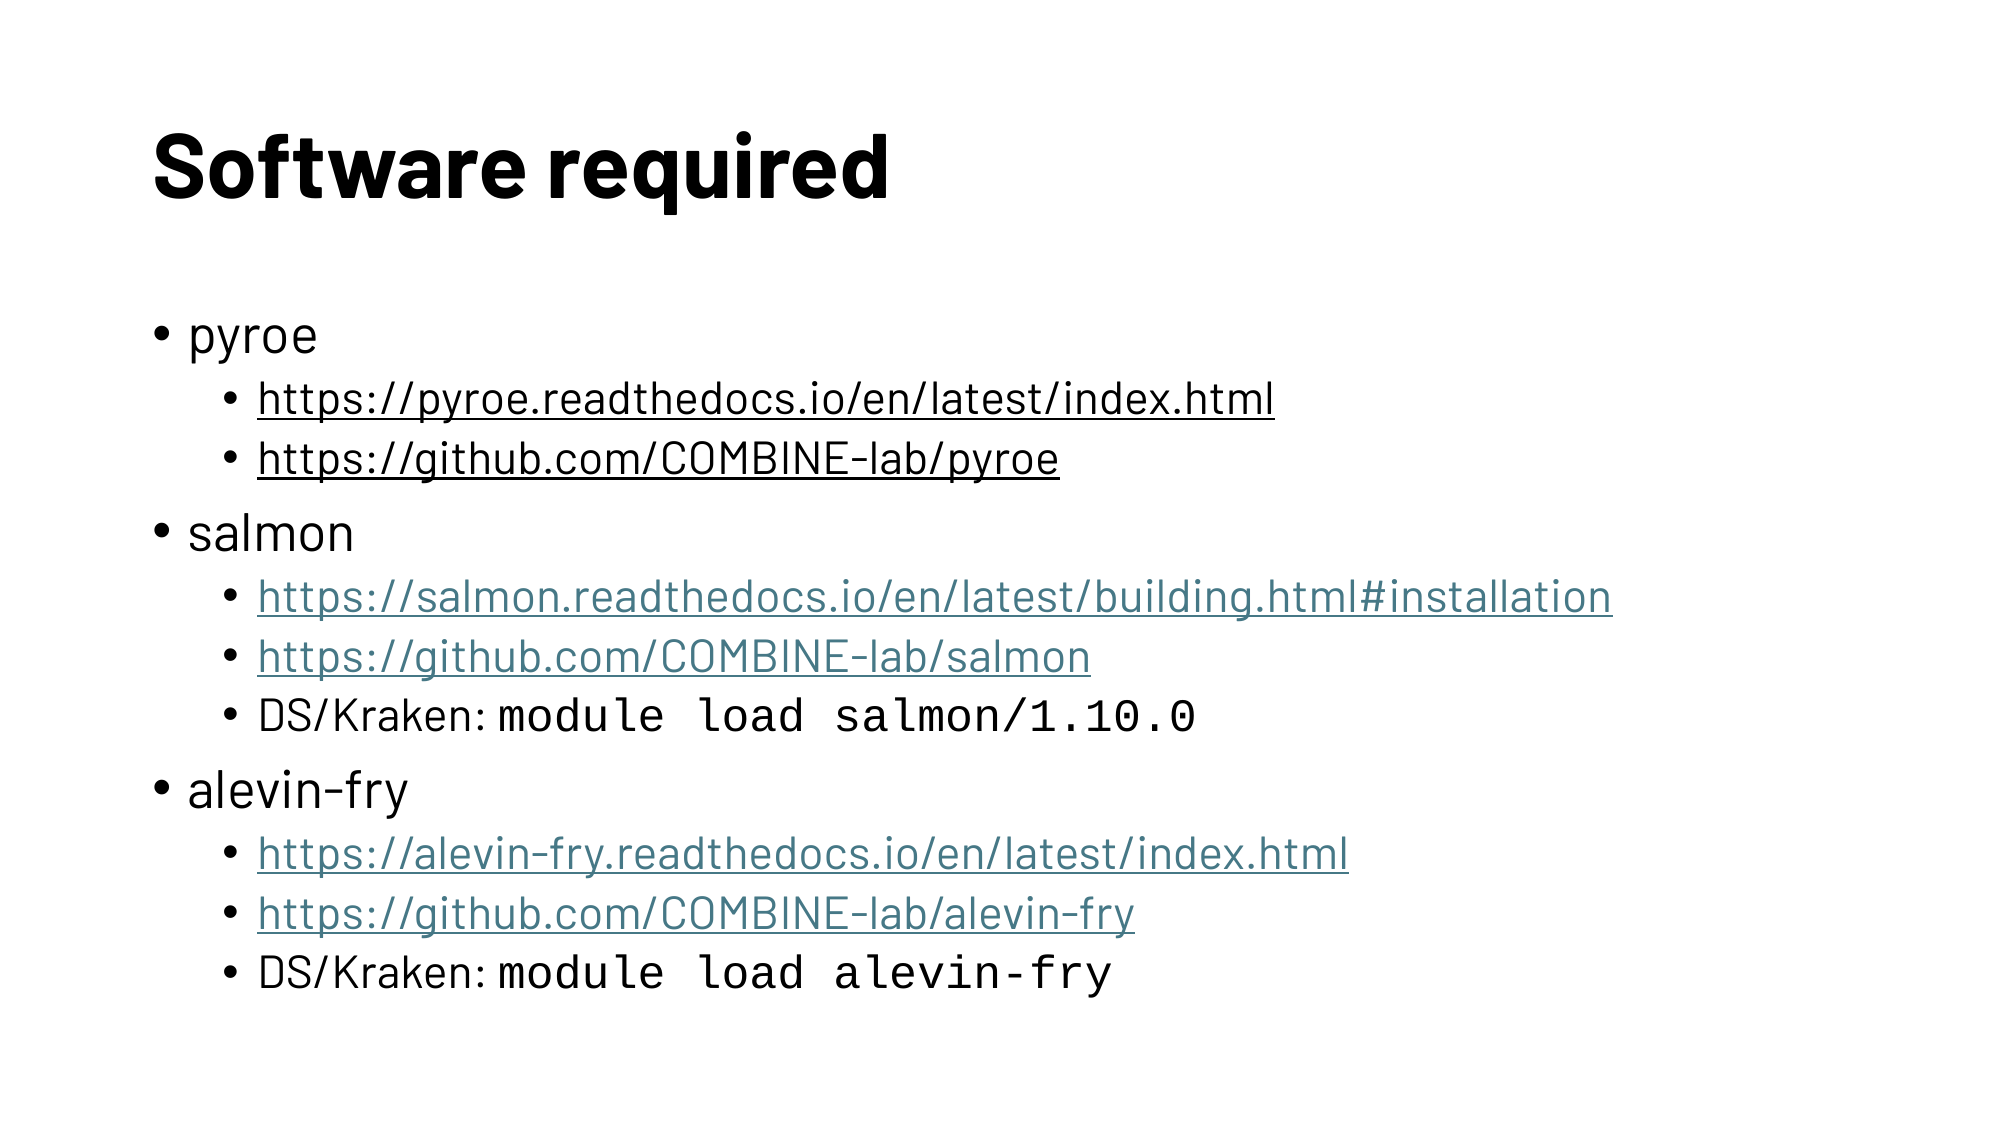

# Software required
pyroe
https://pyroe.readthedocs.io/en/latest/index.html
https://github.com/COMBINE-lab/pyroe
salmon
https://salmon.readthedocs.io/en/latest/building.html#installation
https://github.com/COMBINE-lab/salmon
DS/Kraken: module load salmon/1.10.0
alevin-fry
https://alevin-fry.readthedocs.io/en/latest/index.html
https://github.com/COMBINE-lab/alevin-fry
DS/Kraken: module load alevin-fry